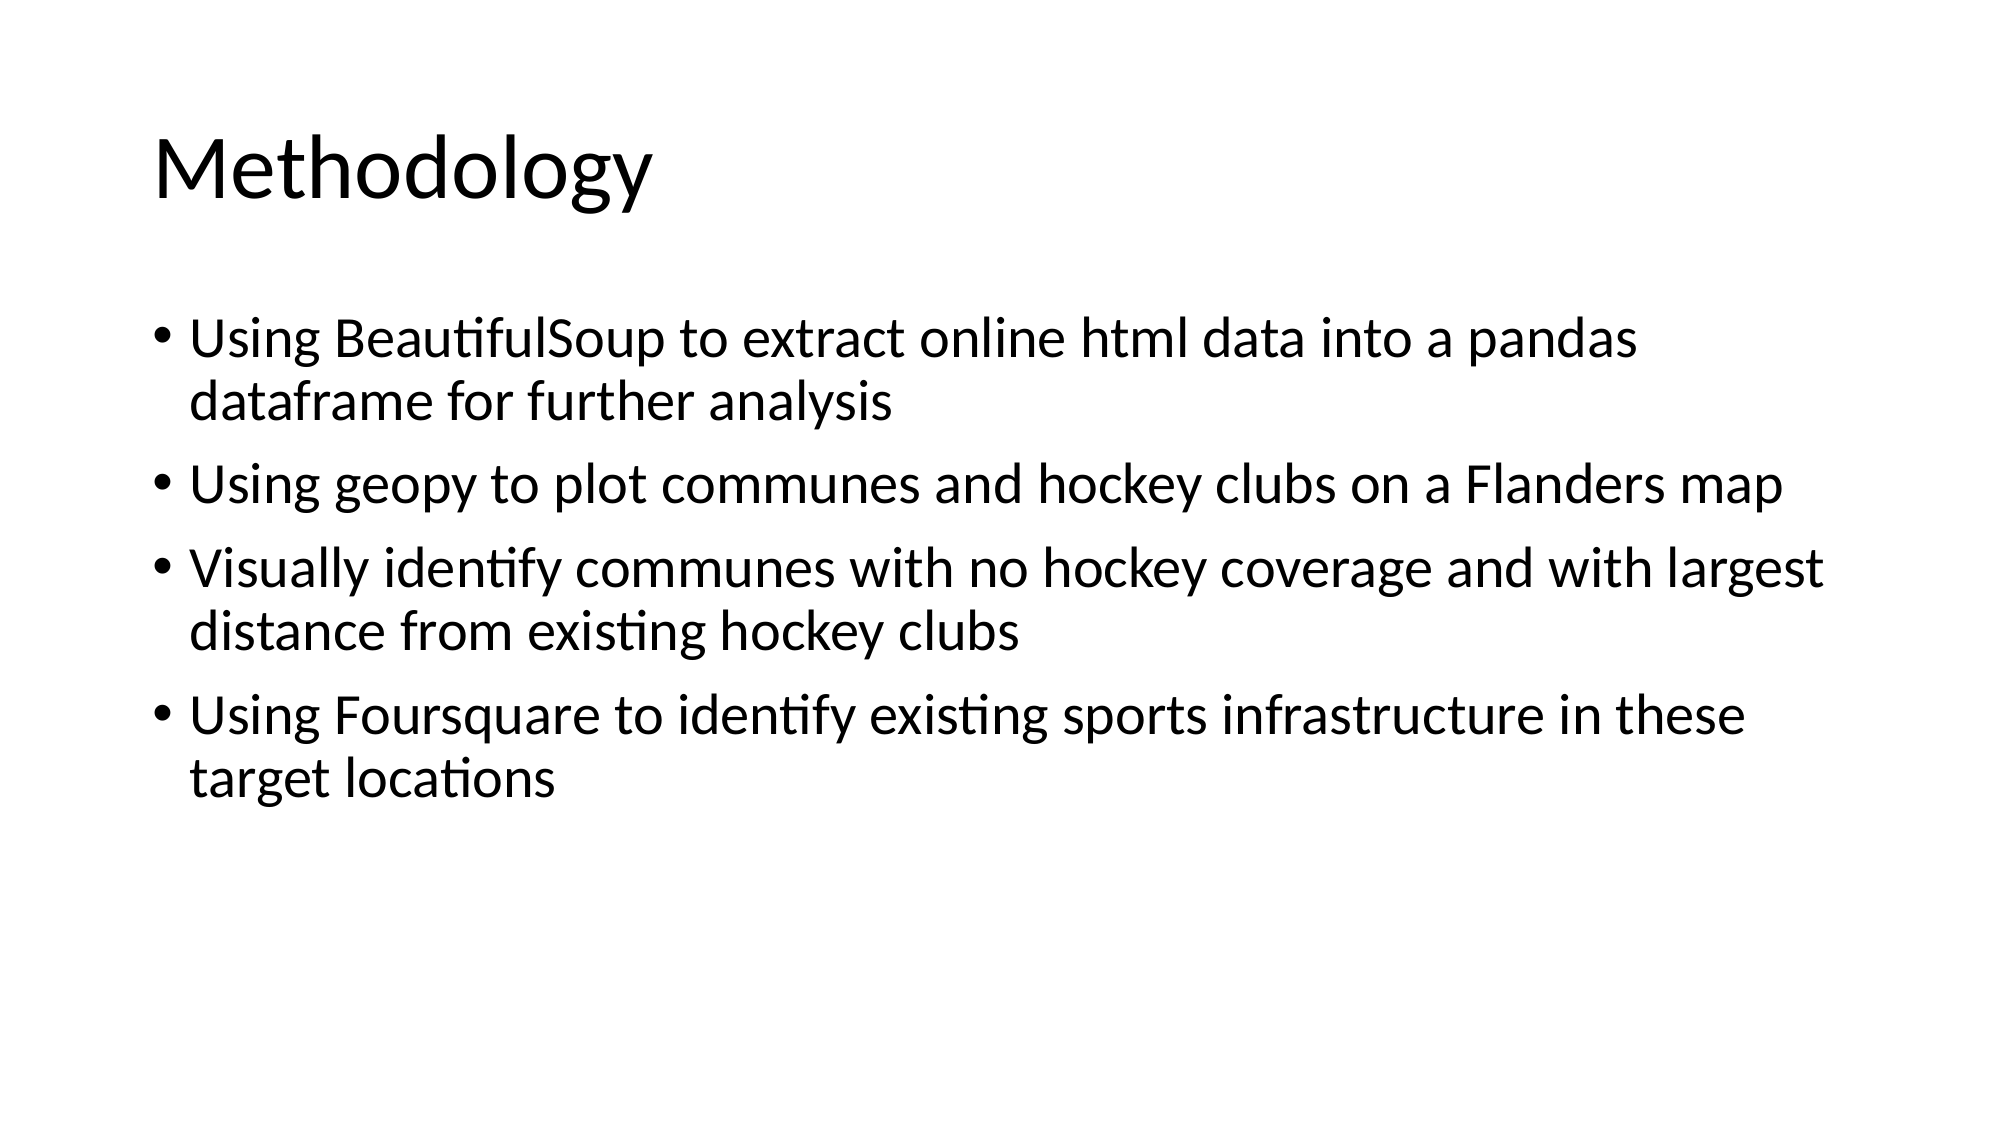

# Methodology
Using BeautifulSoup to extract online html data into a pandas dataframe for further analysis
Using geopy to plot communes and hockey clubs on a Flanders map
Visually identify communes with no hockey coverage and with largest distance from existing hockey clubs
Using Foursquare to identify existing sports infrastructure in these target locations